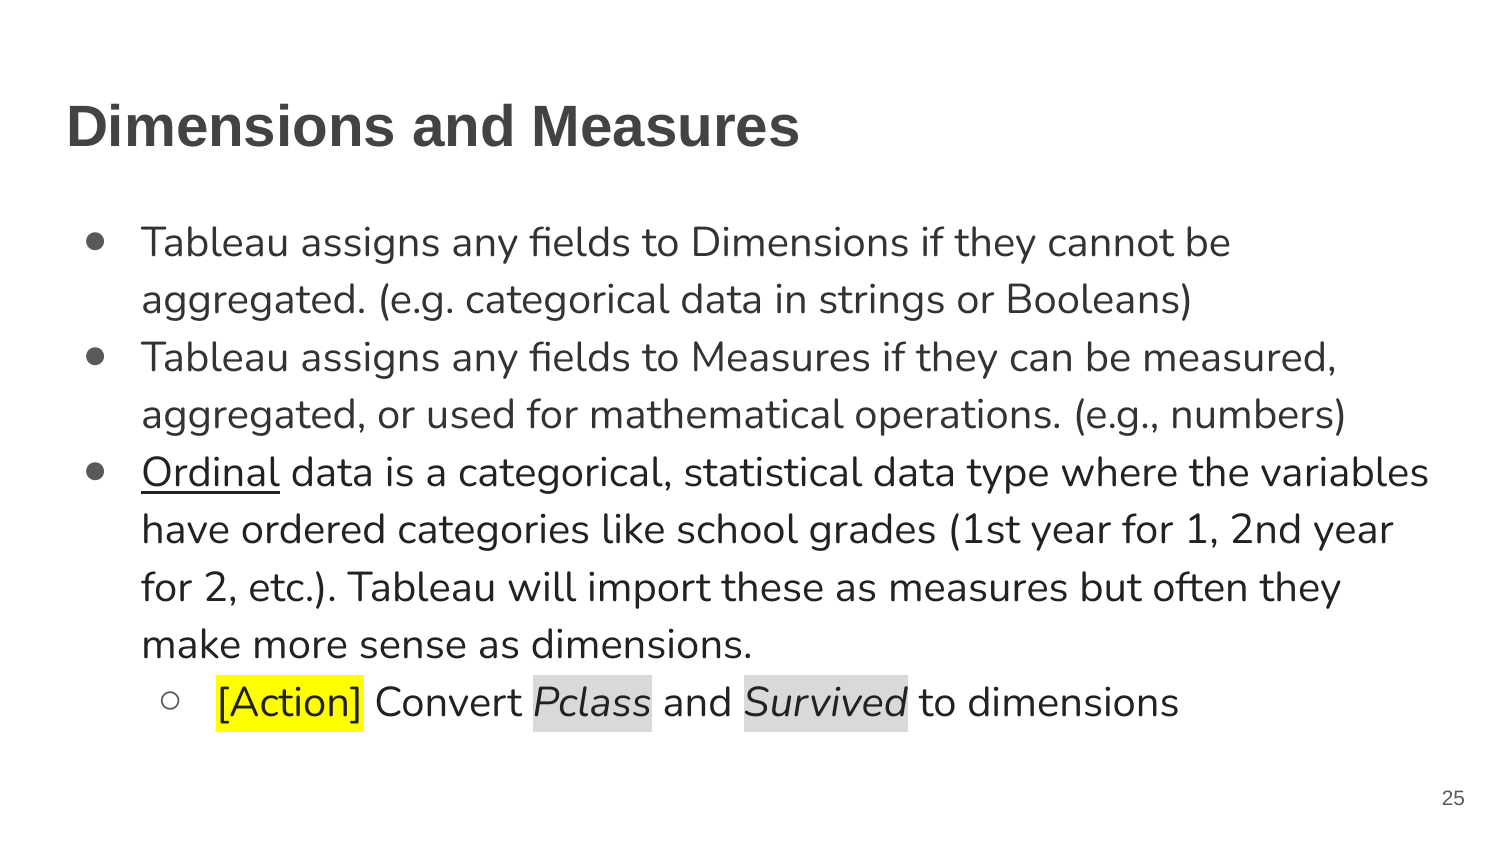

# Dimensions and Measures
Tableau assigns any fields to Dimensions if they cannot be aggregated. (e.g. categorical data in strings or Booleans)
Tableau assigns any fields to Measures if they can be measured, aggregated, or used for mathematical operations. (e.g., numbers)
Ordinal data is a categorical, statistical data type where the variables have ordered categories like school grades (1st year for 1, 2nd year for 2, etc.). Tableau will import these as measures but often they make more sense as dimensions.
[Action] Convert Pclass and Survived to dimensions

25